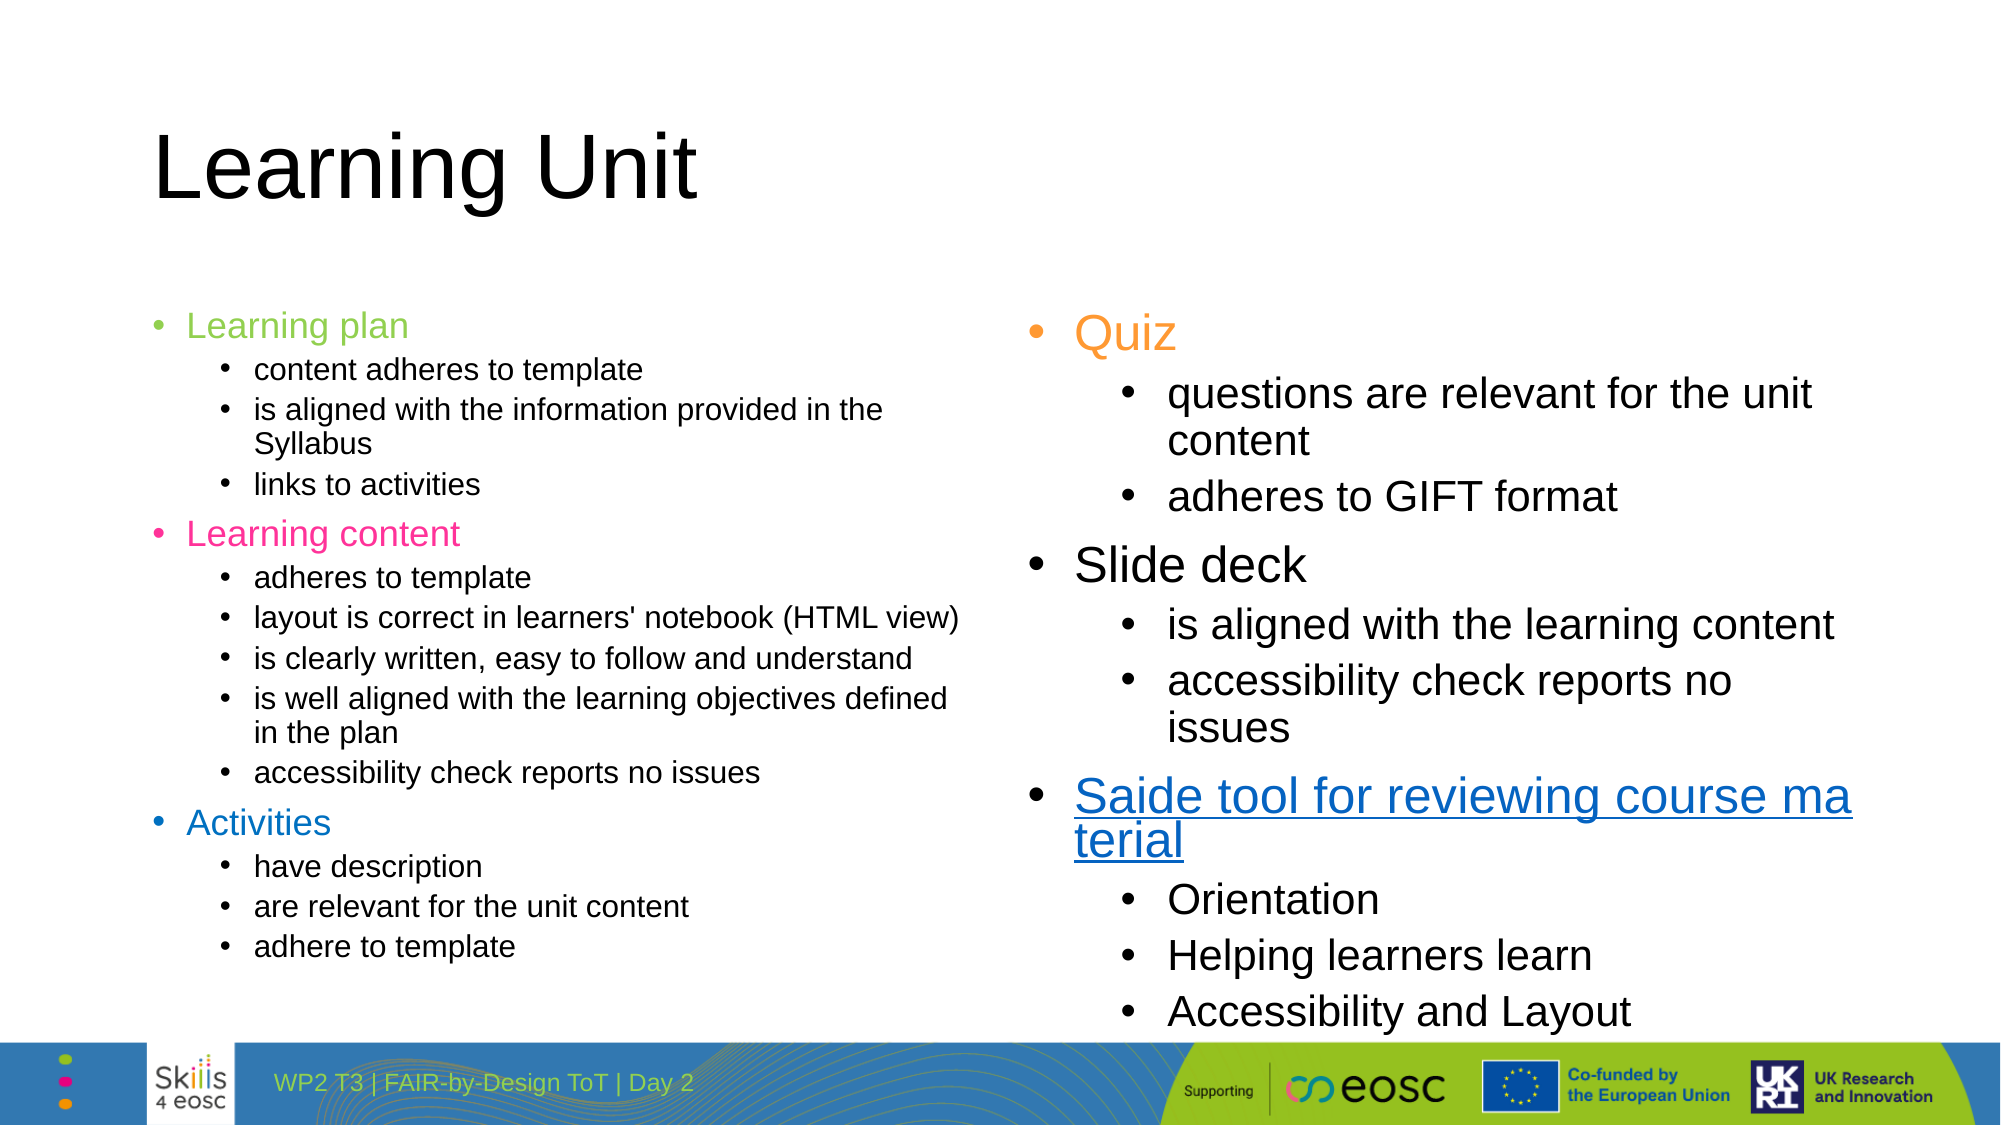

# Learning Unit
Learning plan
content adheres to template
is aligned with the information provided in the Syllabus
links to activities
Learning content
adheres to template
layout is correct in learners' notebook (HTML view)
is clearly written, easy to follow and understand
is well aligned with the learning objectives defined in the plan
accessibility check reports no issues
Activities
have description
are relevant for the unit content
adhere to template
Quiz
questions are relevant for the unit content
adheres to GIFT format
Slide deck
is aligned with the learning content
accessibility check reports no issues
Saide tool for reviewing course material
Orientation
Helping learners learn
Accessibility and Layout
WP2 T3 | FAIR-by-Design ToT | Day 2